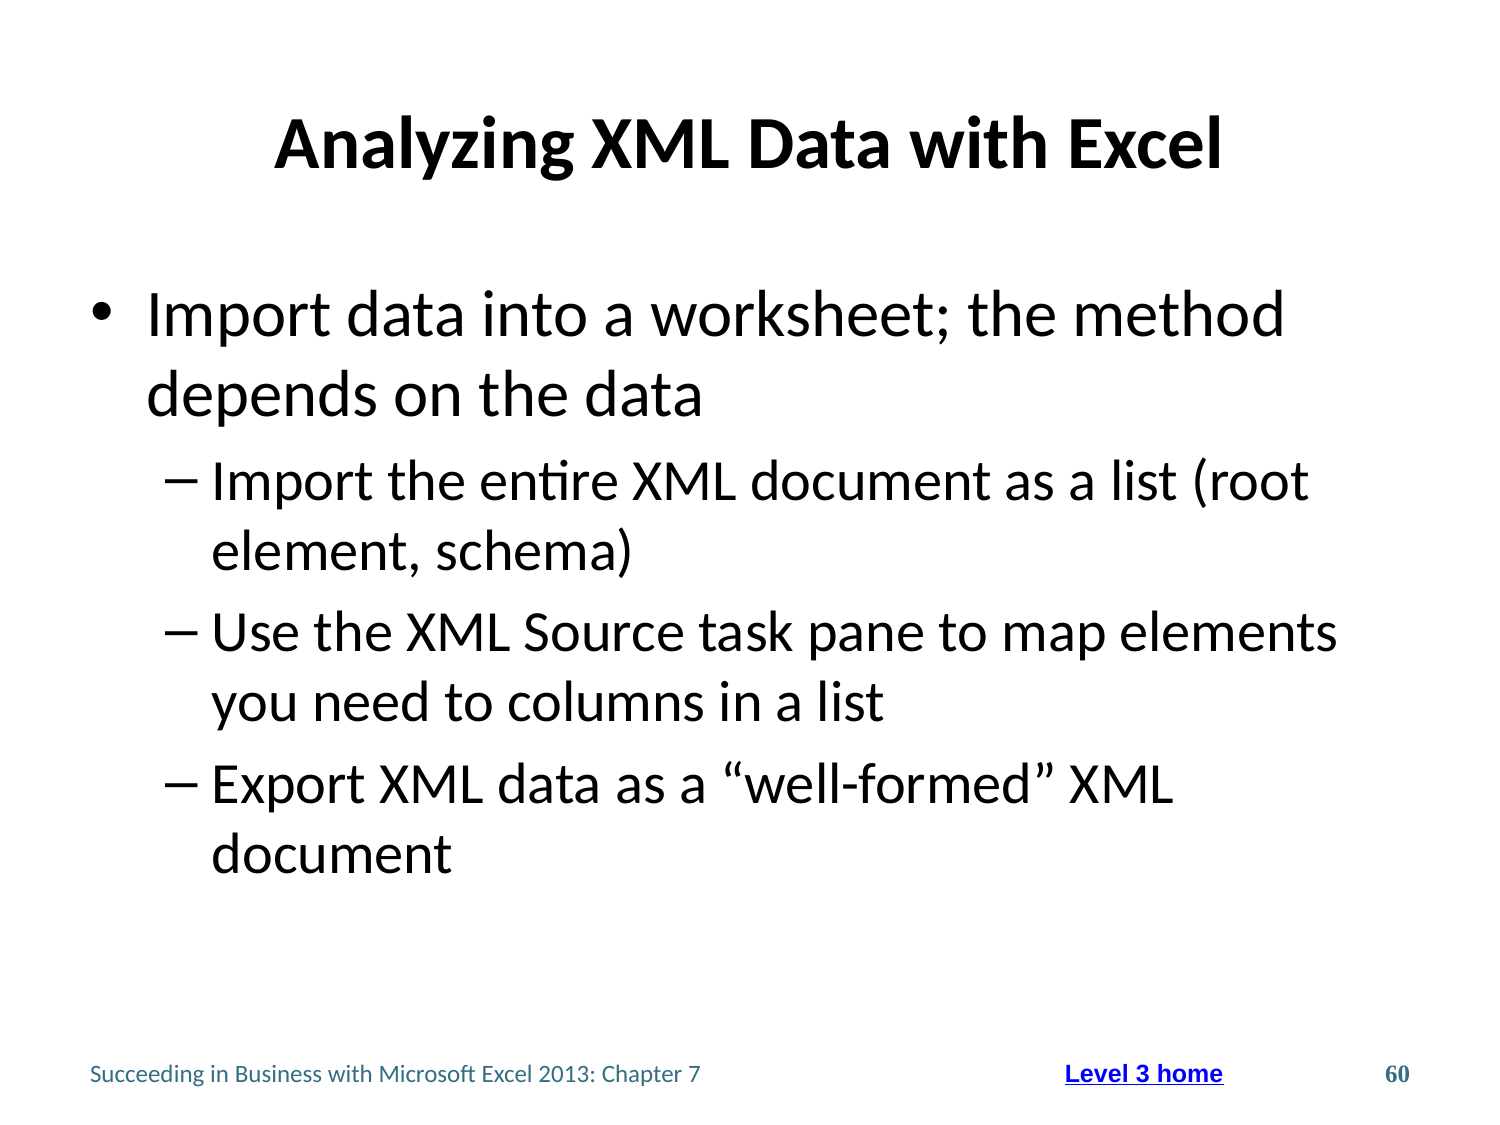

# Analyzing XML Data with Excel
Import data into a worksheet; the method depends on the data
Import the entire XML document as a list (root element, schema)
Use the XML Source task pane to map elements you need to columns in a list
Export XML data as a “well-formed” XML document
Succeeding in Business with Microsoft Excel 2013: Chapter 7
60
Level 3 home